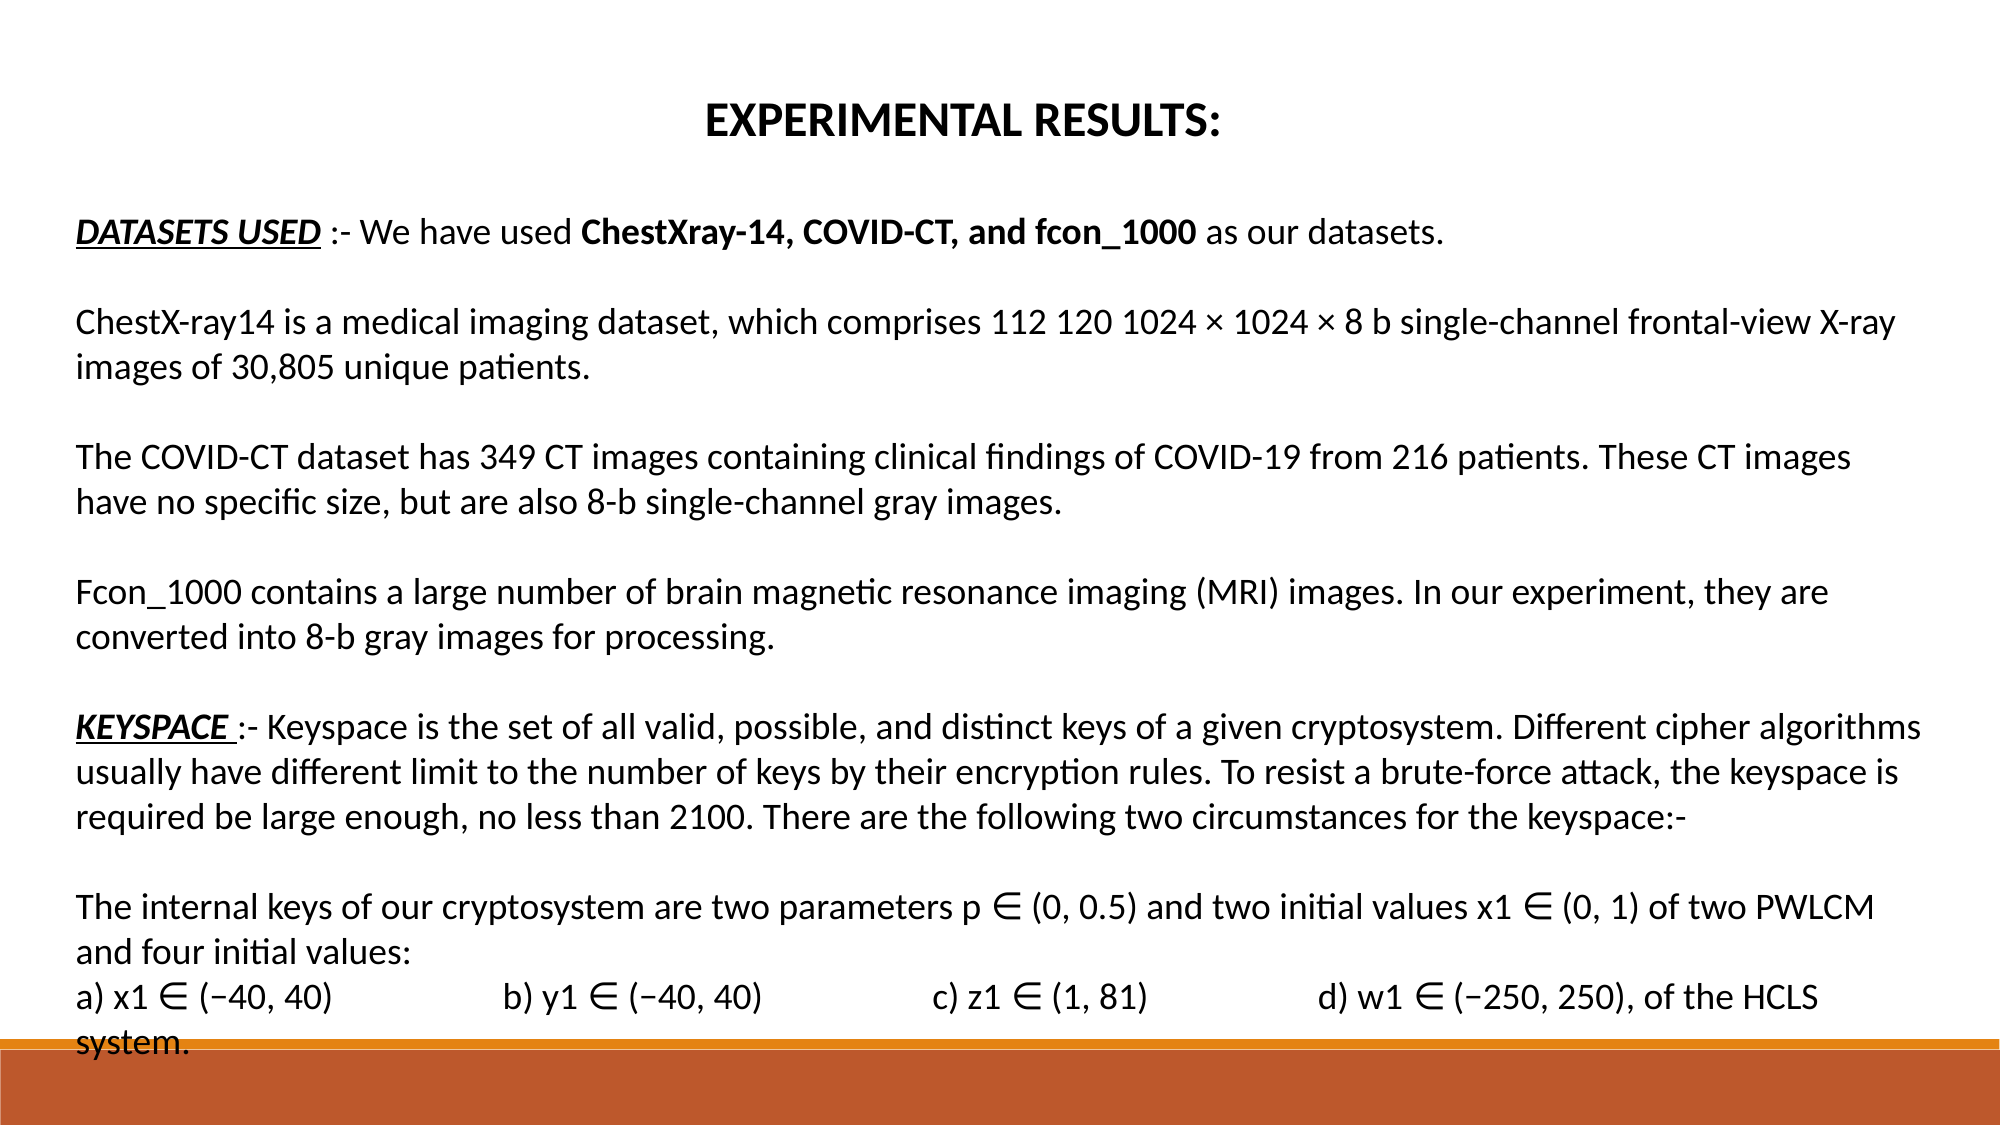

EXPERIMENTAL RESULTS:

DATASETS USED :- We have used ChestXray-14, COVID-CT, and fcon_1000 as our datasets.

ChestX-ray14 is a medical imaging dataset, which comprises 112 120 1024 × 1024 × 8 b single-channel frontal-view X-ray images of 30,805 unique patients.

The COVID-CT dataset has 349 CT images containing clinical findings of COVID-19 from 216 patients. These CT images have no specific size, but are also 8-b single-channel gray images.

Fcon_1000 contains a large number of brain magnetic resonance imaging (MRI) images. In our experiment, they are converted into 8-b gray images for processing.

KEYSPACE :- Keyspace is the set of all valid, possible, and distinct keys of a given cryptosystem. Different cipher algorithms usually have different limit to the number of keys by their encryption rules. To resist a brute-force attack, the keyspace is required be large enough, no less than 2100. There are the following two circumstances for the keyspace:-

The internal keys of our cryptosystem are two parameters p ∈ (0, 0.5) and two initial values x1 ∈ (0, 1) of two PWLCM and four initial values:
a) x1 ∈ (−40, 40)                    b) y1 ∈ (−40, 40)                    c) z1 ∈ (1, 81)                    d) w1 ∈ (−250, 250), of the HCLS system.